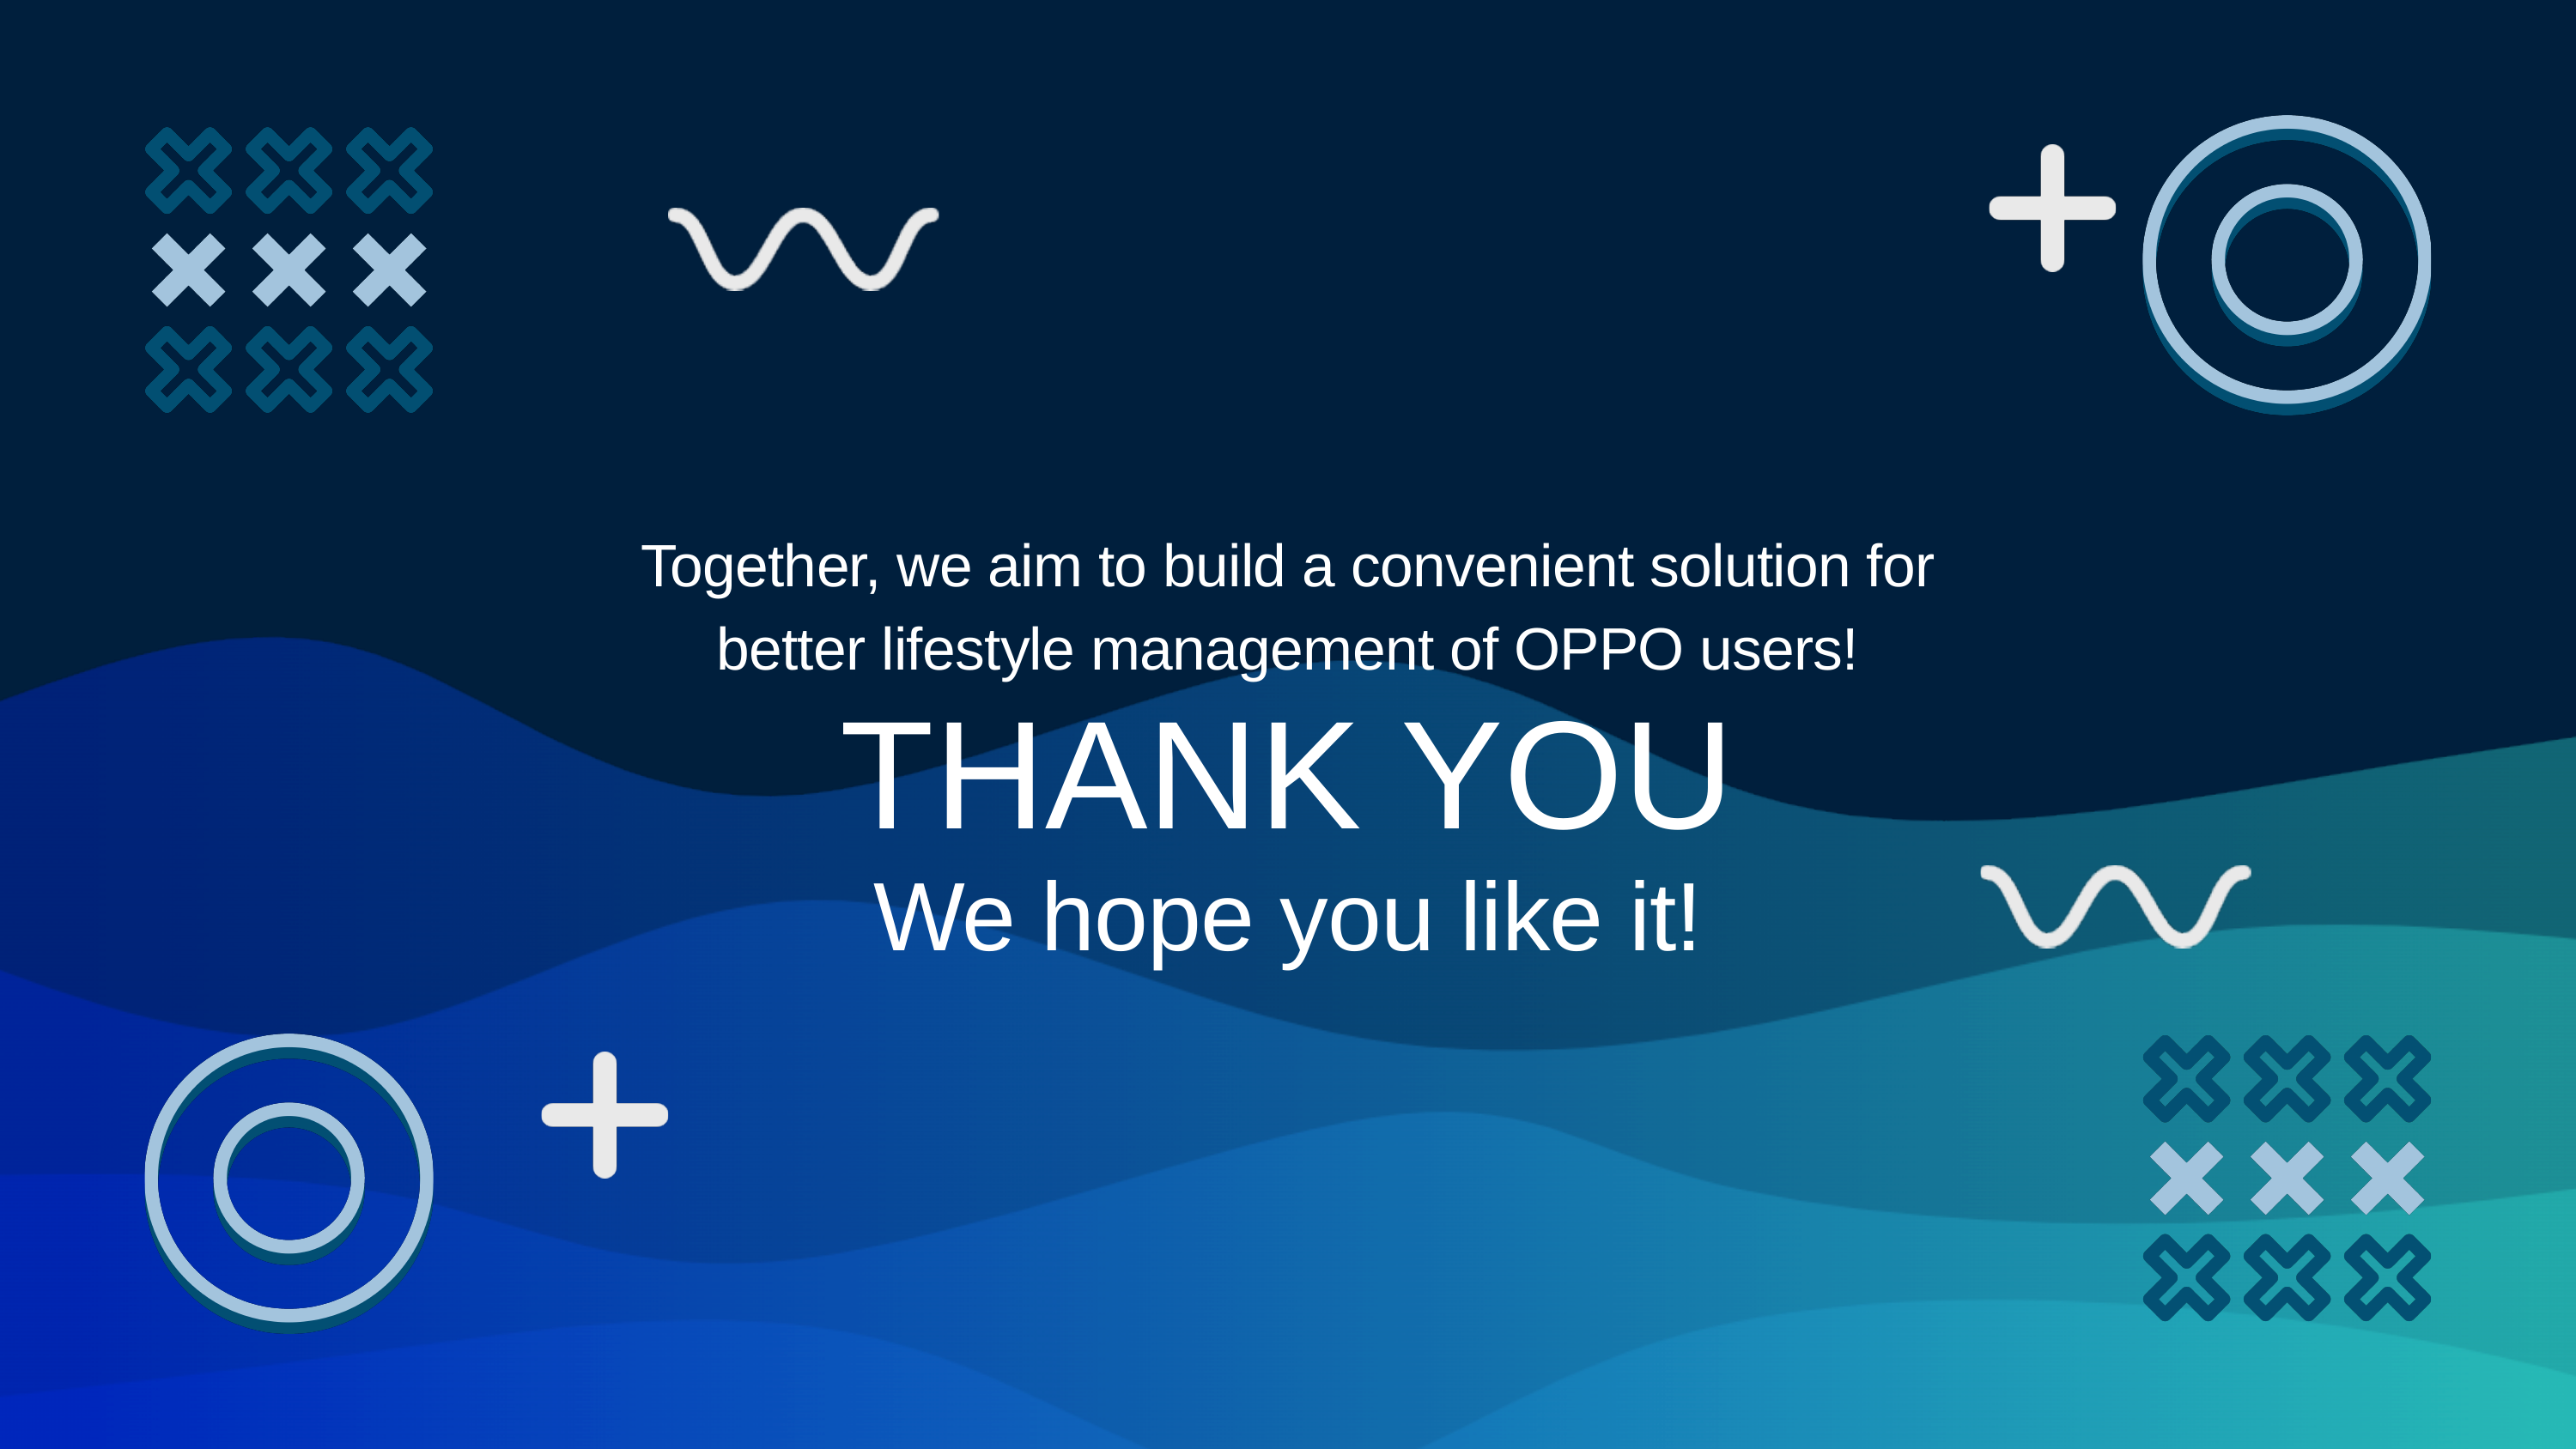

Together, we aim to build a convenient solution for better lifestyle management of OPPO users!

THANK YOU
We hope you like it!